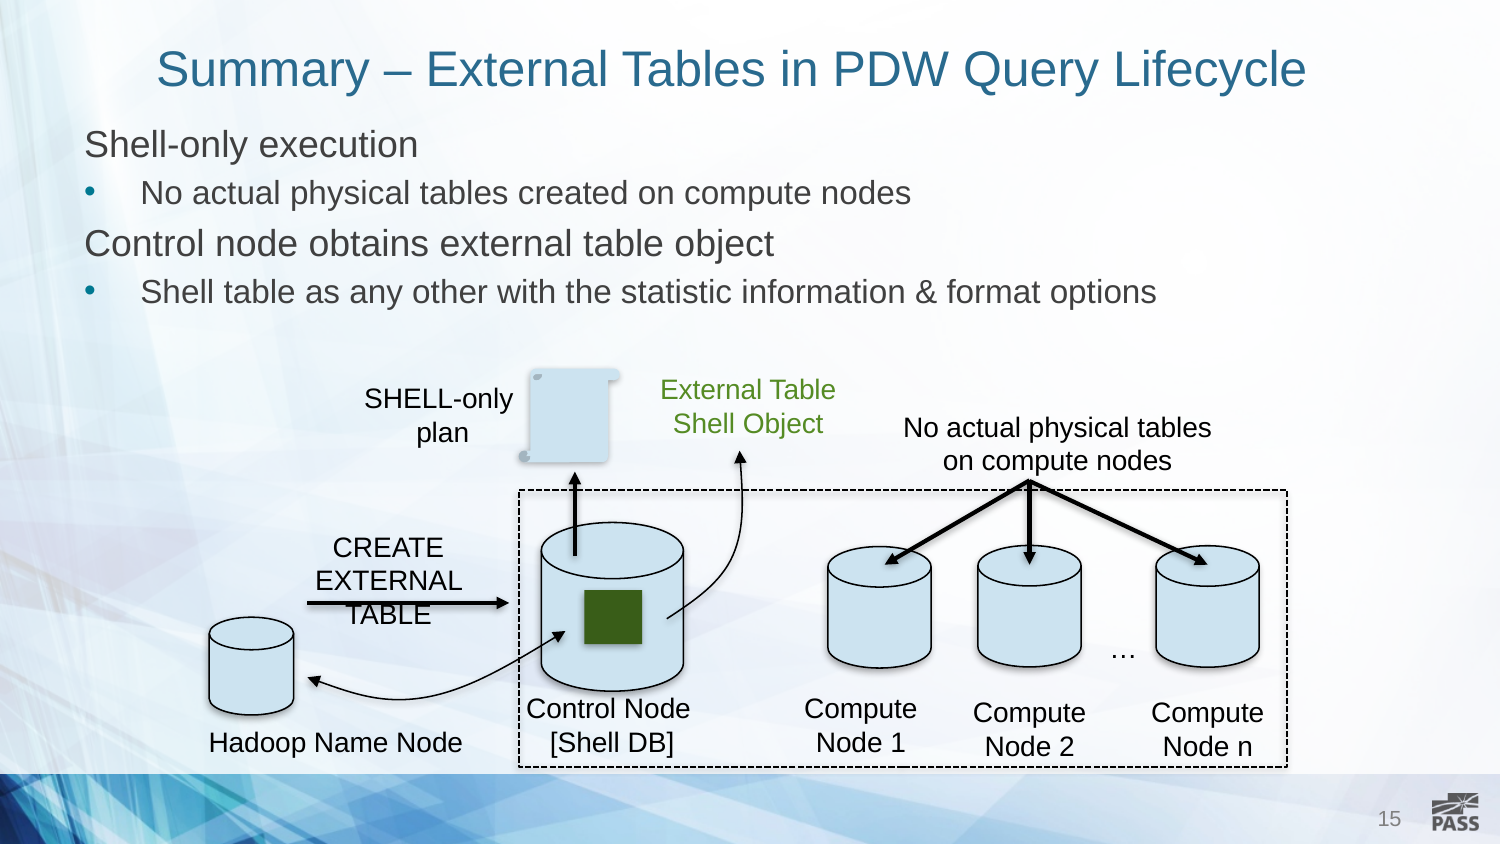

# Summary – External Tables in PDW Query Lifecycle
Shell-only execution
No actual physical tables created on compute nodes
Control node obtains external table object
Shell table as any other with the statistic information & format options
External Table Shell Object

Hadoop Name Node

SHELL-only
plan
No actual physical tables on compute nodes

CREATE EXTERNAL TABLE

…
Control Node
[Shell DB]
Compute
Node 1
Compute
Node 2
Compute
Node n